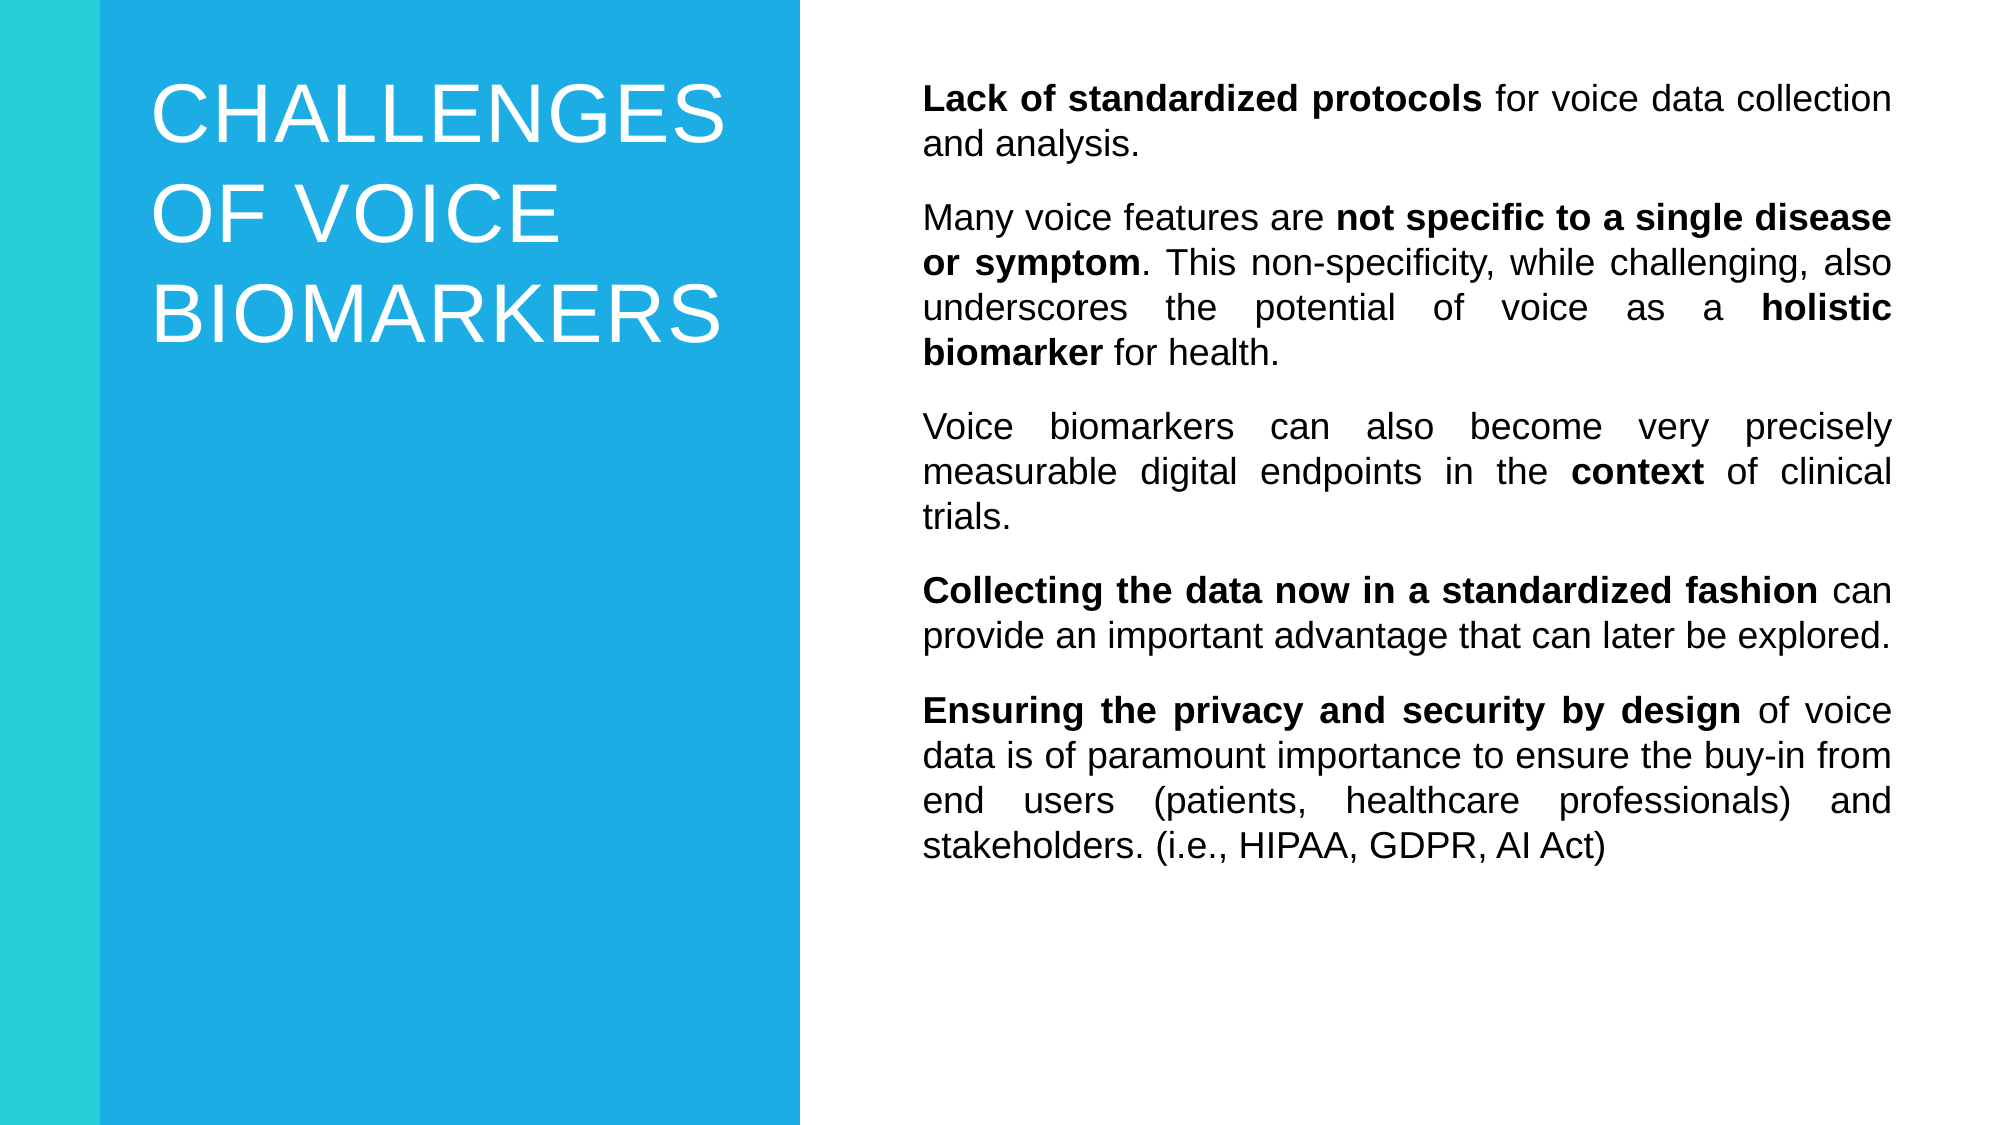

# Challenges of voice biomarkers
Lack of standardized protocols for voice data collection and analysis.
Many voice features are not specific to a single disease or symptom. This non-specificity, while challenging, also underscores the potential of voice as a holistic biomarker for health.
Voice biomarkers can also become very precisely measurable digital endpoints in the context of clinical trials.
Collecting the data now in a standardized fashion can provide an important advantage that can later be explored.
Ensuring the privacy and security by design of voice data is of paramount importance to ensure the buy-in from end users (patients, healthcare professionals) and stakeholders. (i.e., HIPAA, GDPR, AI Act)

17